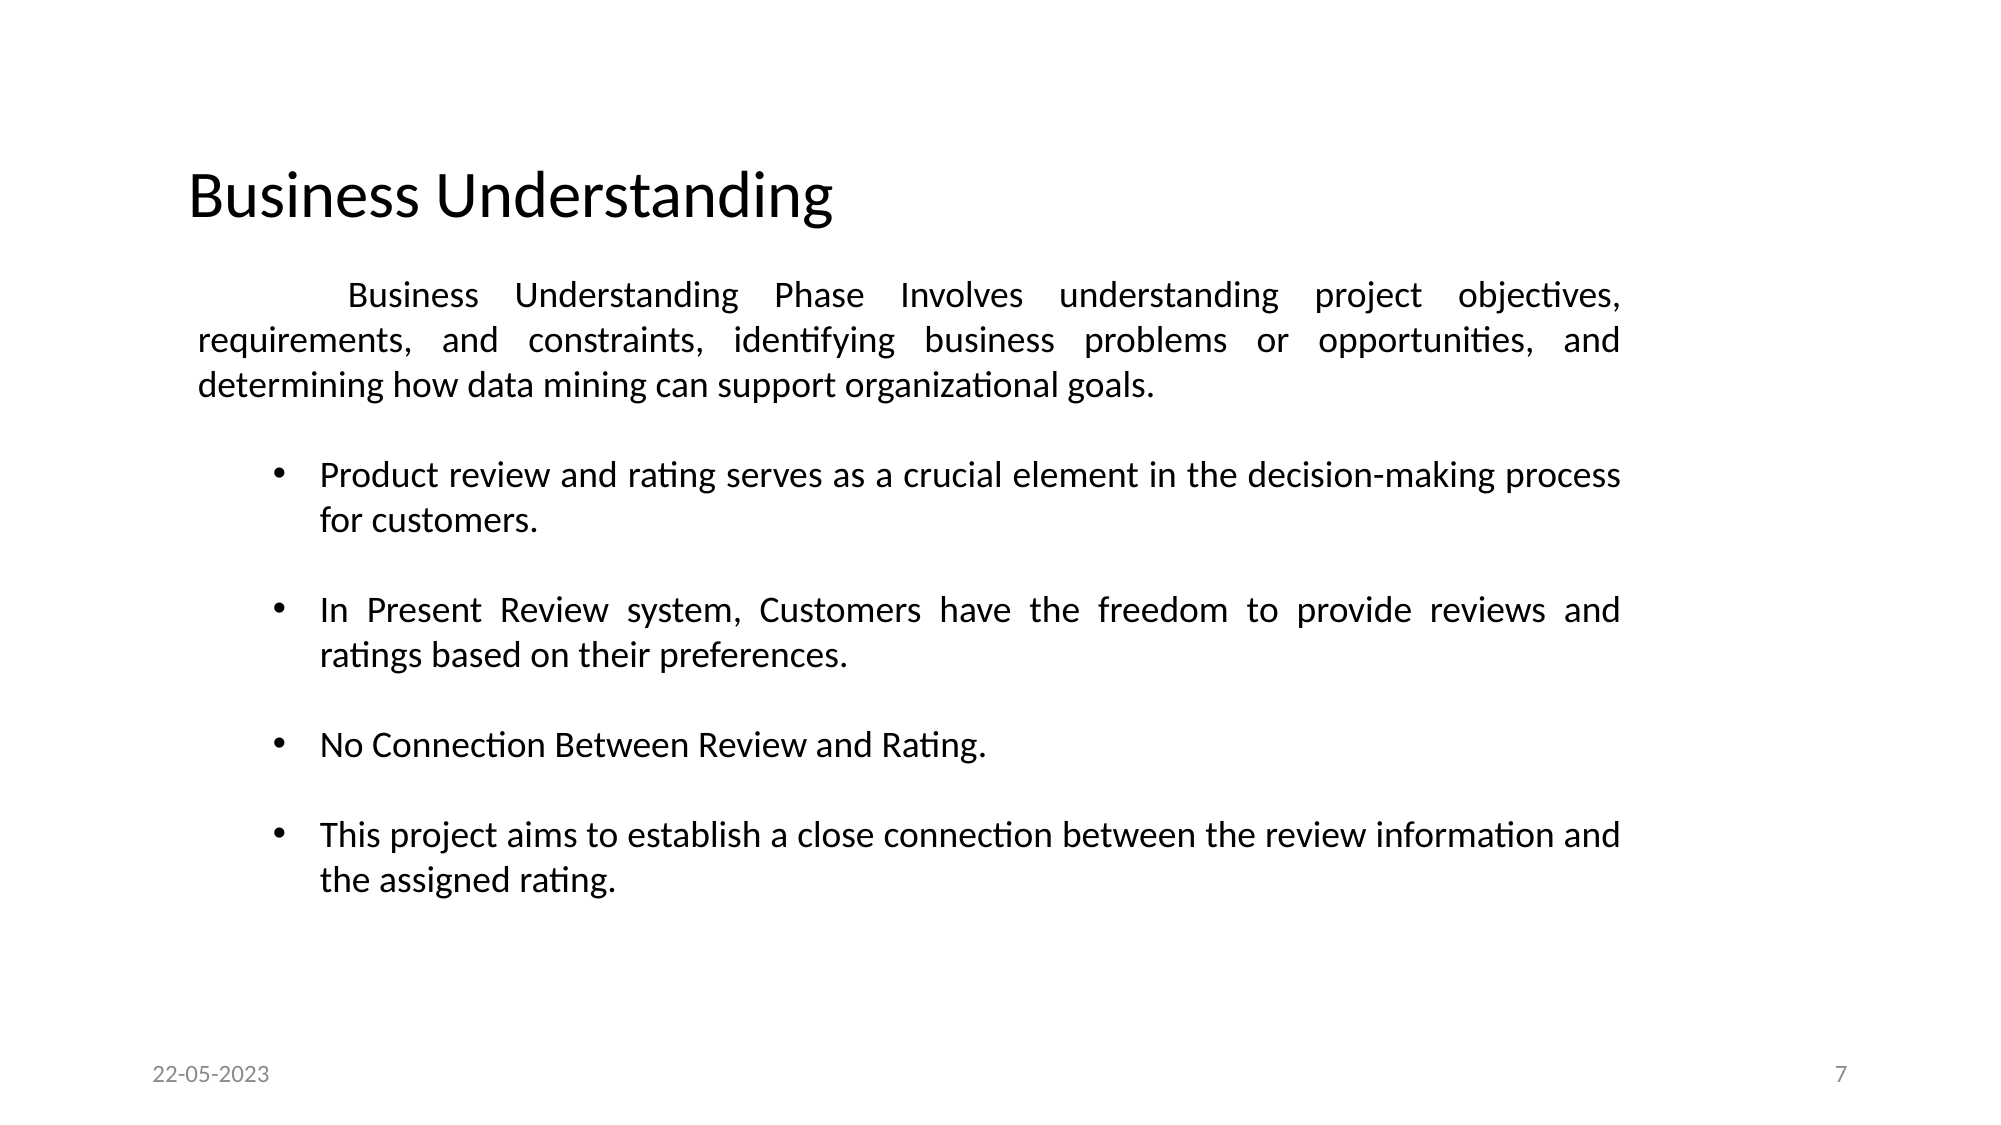

Business Understanding
	Business Understanding Phase Involves understanding project objectives, requirements, and constraints, identifying business problems or opportunities, and determining how data mining can support organizational goals.

Product review and rating serves as a crucial element in the decision-making process for customers.

In Present Review system, Customers have the freedom to provide reviews and ratings based on their preferences.

No Connection Between Review and Rating.

This project aims to establish a close connection between the review information and the assigned rating.
22-05-2023
7